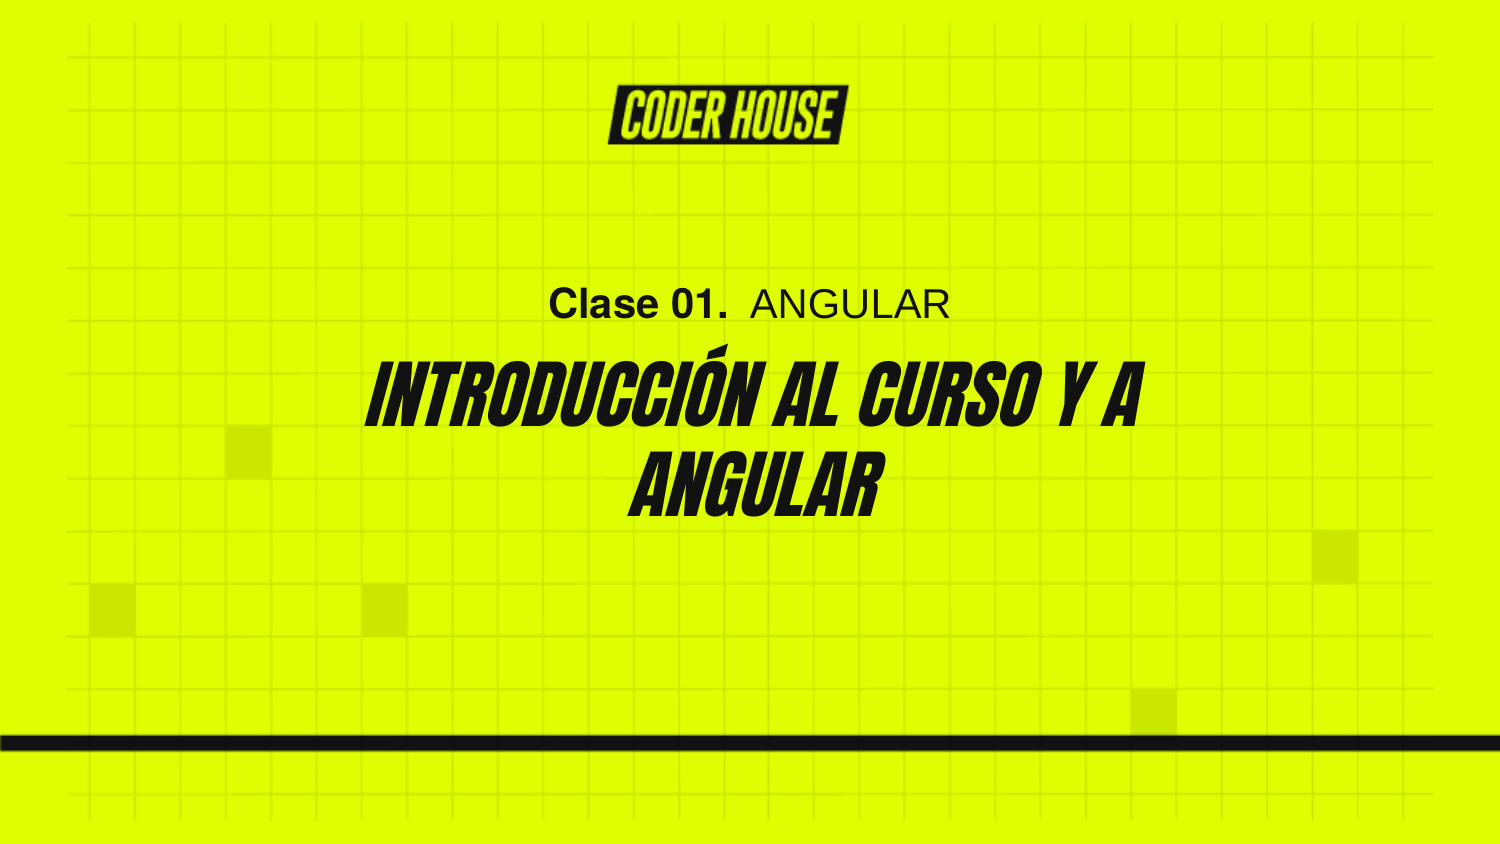

Clase 01.  ANGULAR
INTRODUCCIÓN AL CURSO Y A ANGULAR